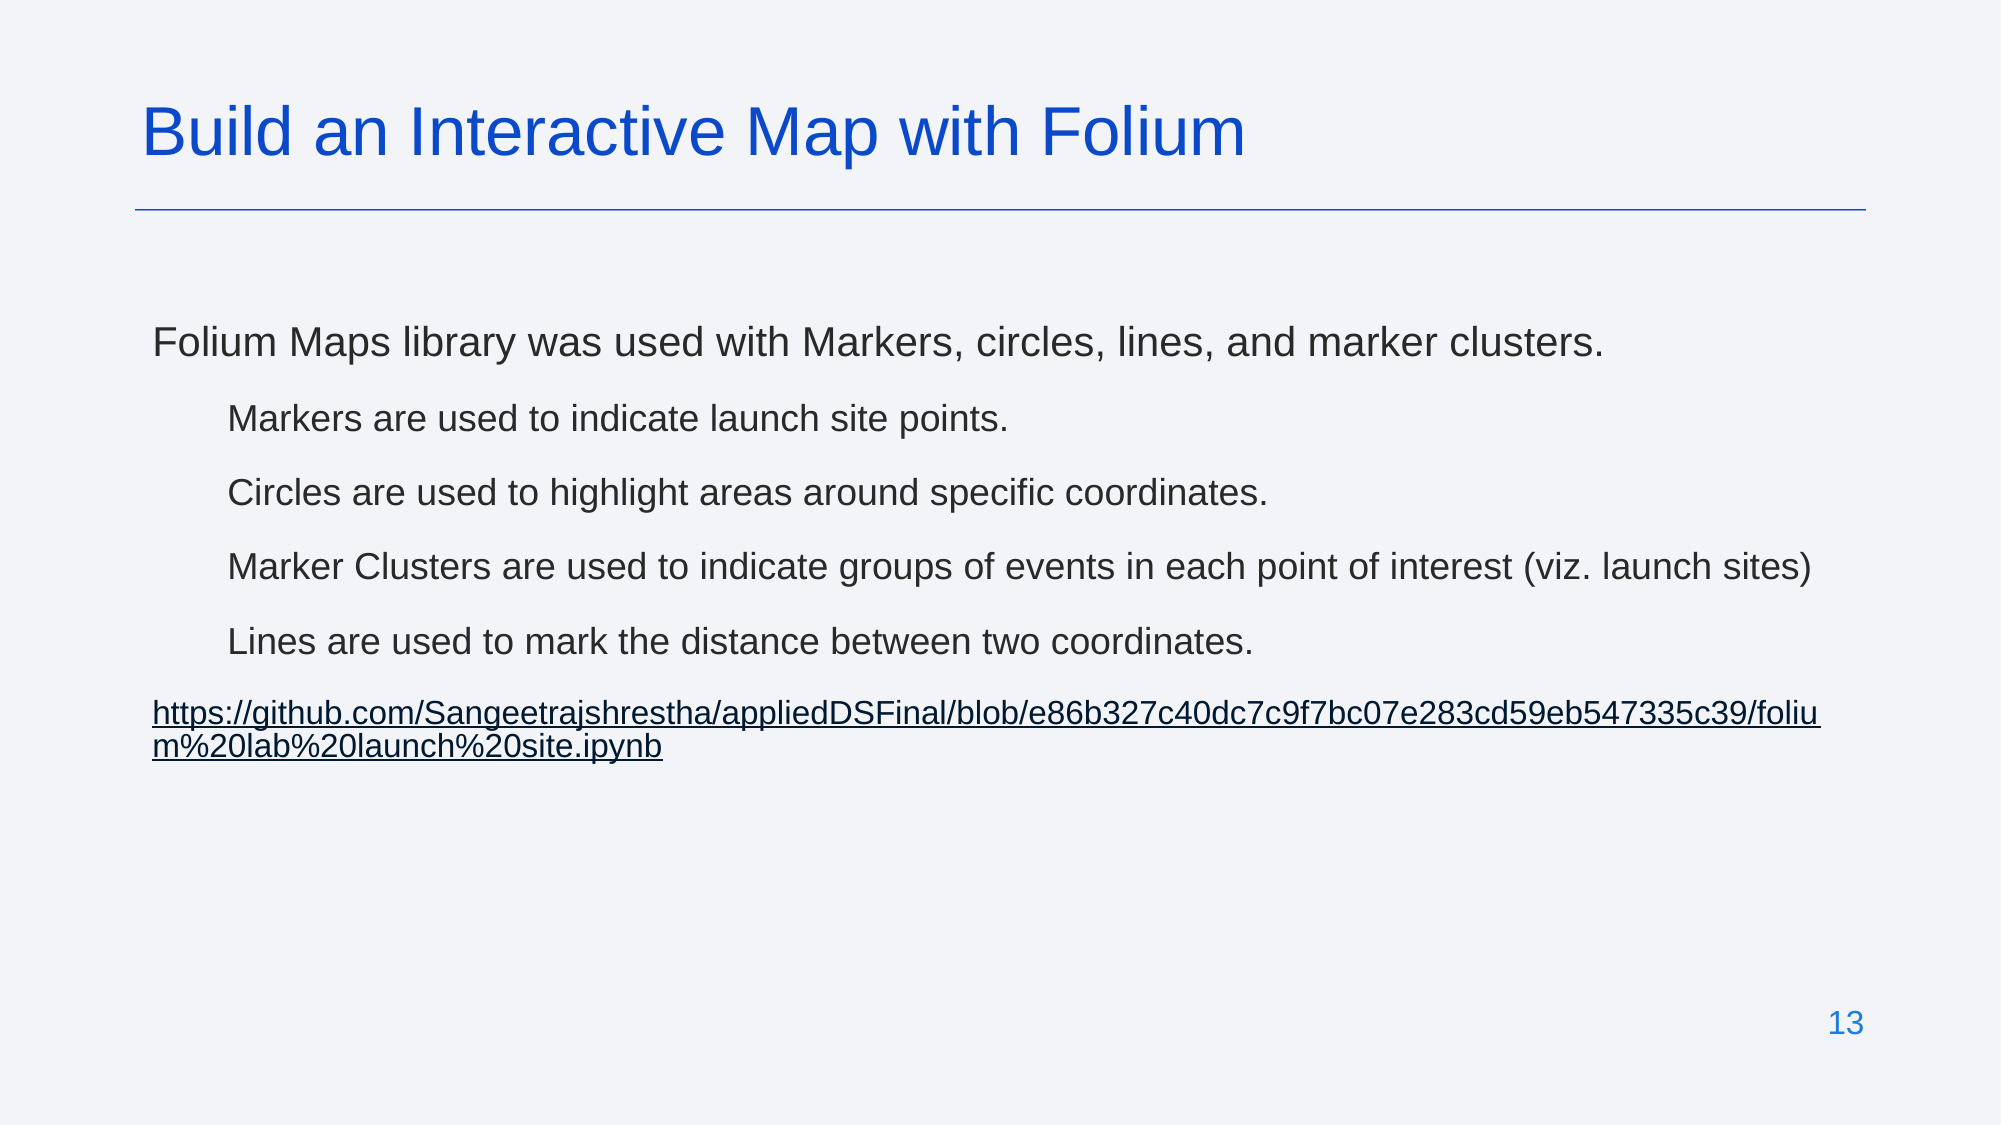

Build an Interactive Map with Folium
Folium Maps library was used with Markers, circles, lines, and marker clusters.
Markers are used to indicate launch site points.
Circles are used to highlight areas around specific coordinates.
Marker Clusters are used to indicate groups of events in each point of interest (viz. launch sites)
Lines are used to mark the distance between two coordinates.
https://github.com/Sangeetrajshrestha/appliedDSFinal/blob/e86b327c40dc7c9f7bc07e283cd59eb547335c39/folium%20lab%20launch%20site.ipynb

13